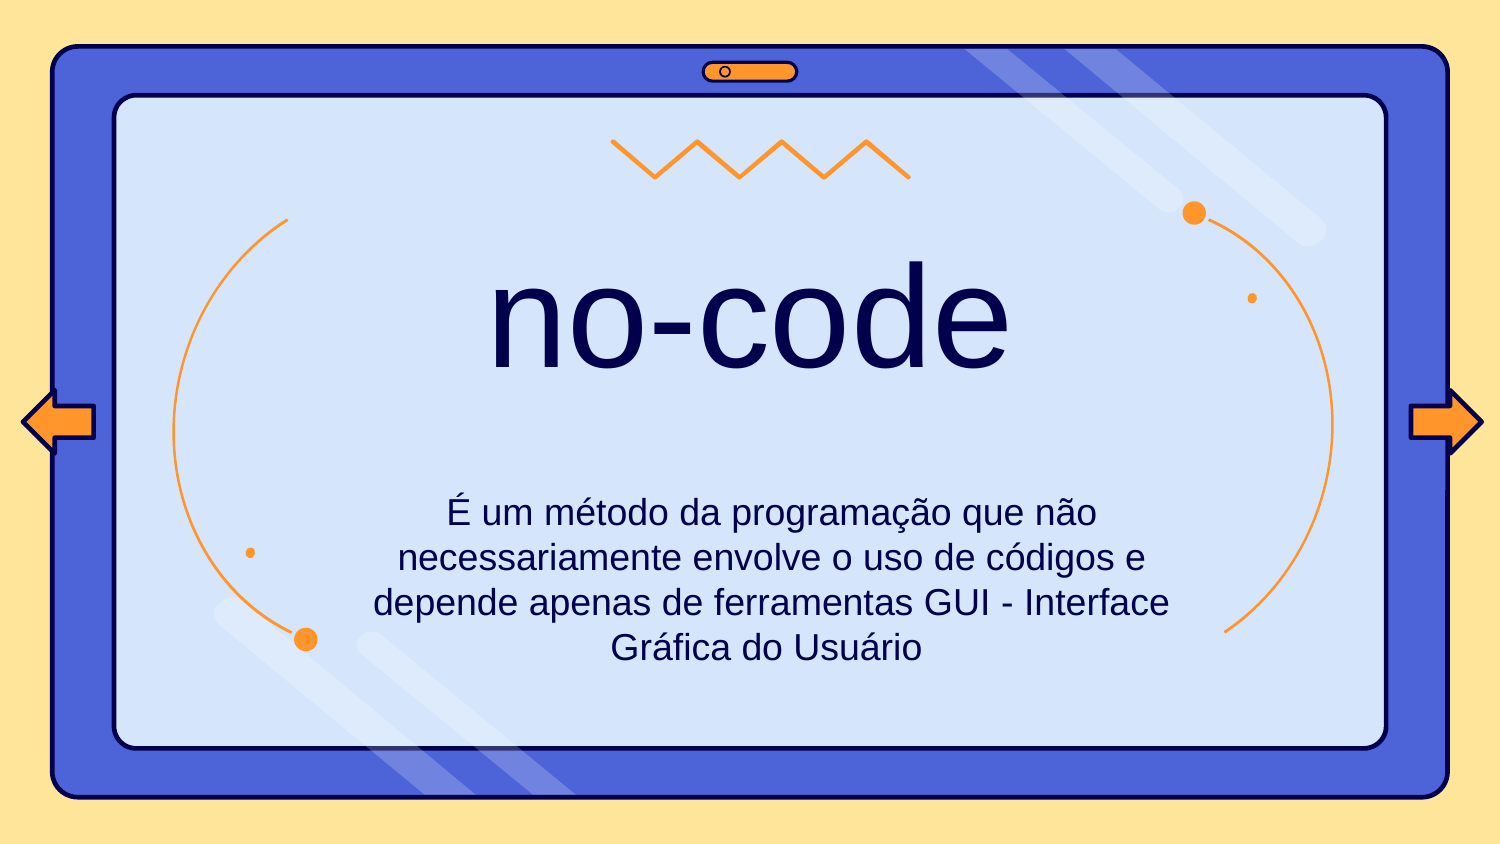

# no-code

É um método da programação que não necessariamente envolve o uso de códigos e depende apenas de ferramentas GUI - Interface Gráfica do Usuário